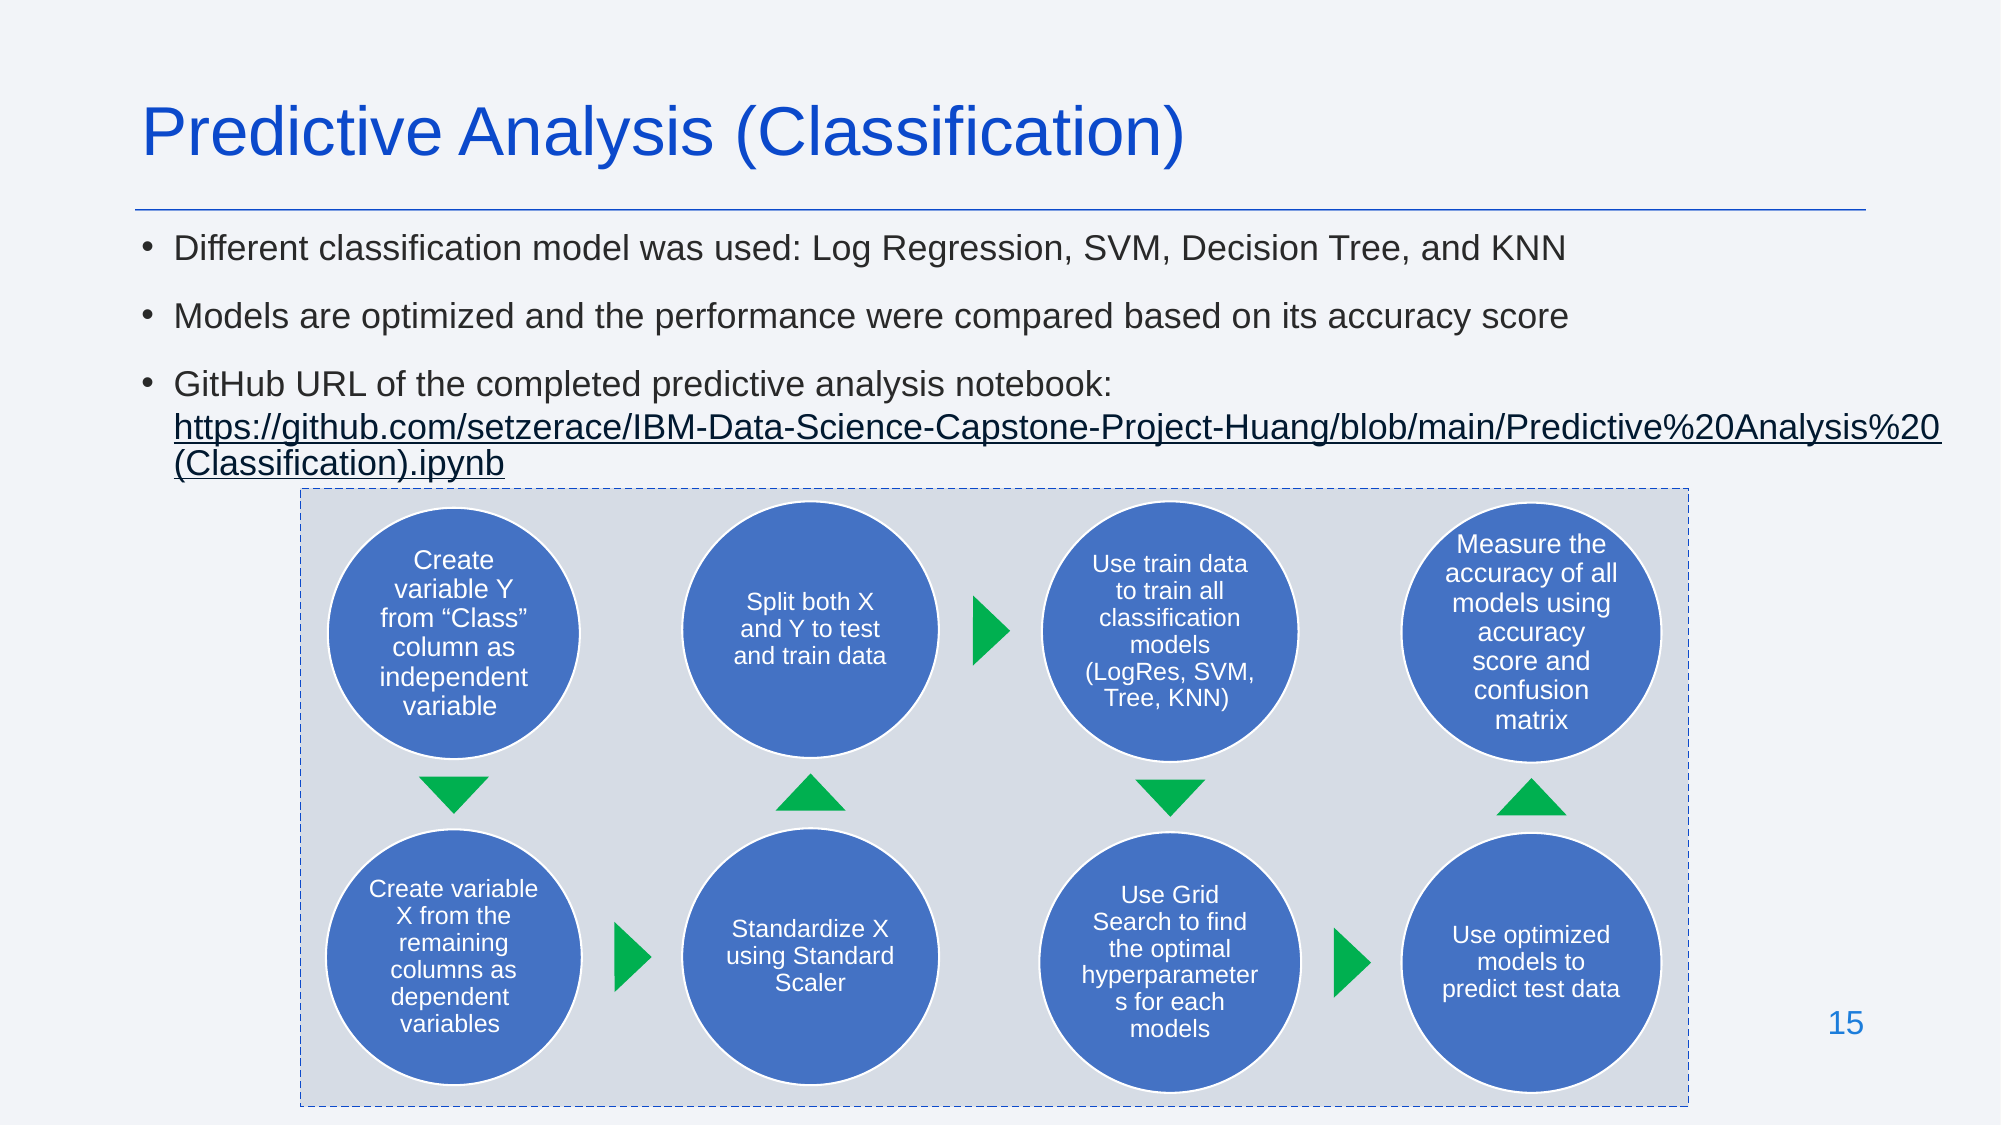

Predictive Analysis (Classification)
Different classification model was used: Log Regression, SVM, Decision Tree, and KNN
Models are optimized and the performance were compared based on its accuracy score
GitHub URL of the completed predictive analysis notebook: https://github.com/setzerace/IBM-Data-Science-Capstone-Project-Huang/blob/main/Predictive%20Analysis%20(Classification).ipynb
Create variable Y from “Class” column as independent variable
Create variable X from the remaining columns as dependent  variables
Standardize X using Standard Scaler
Split both X and Y to test and train data
Use train data to train all classification models (LogRes, SVM, Tree, KNN)
Use Grid Search to find the optimal hyperparameters for each models
Use optimized models to predict test data
Measure the accuracy of all models using accuracy score and confusion matrix

15